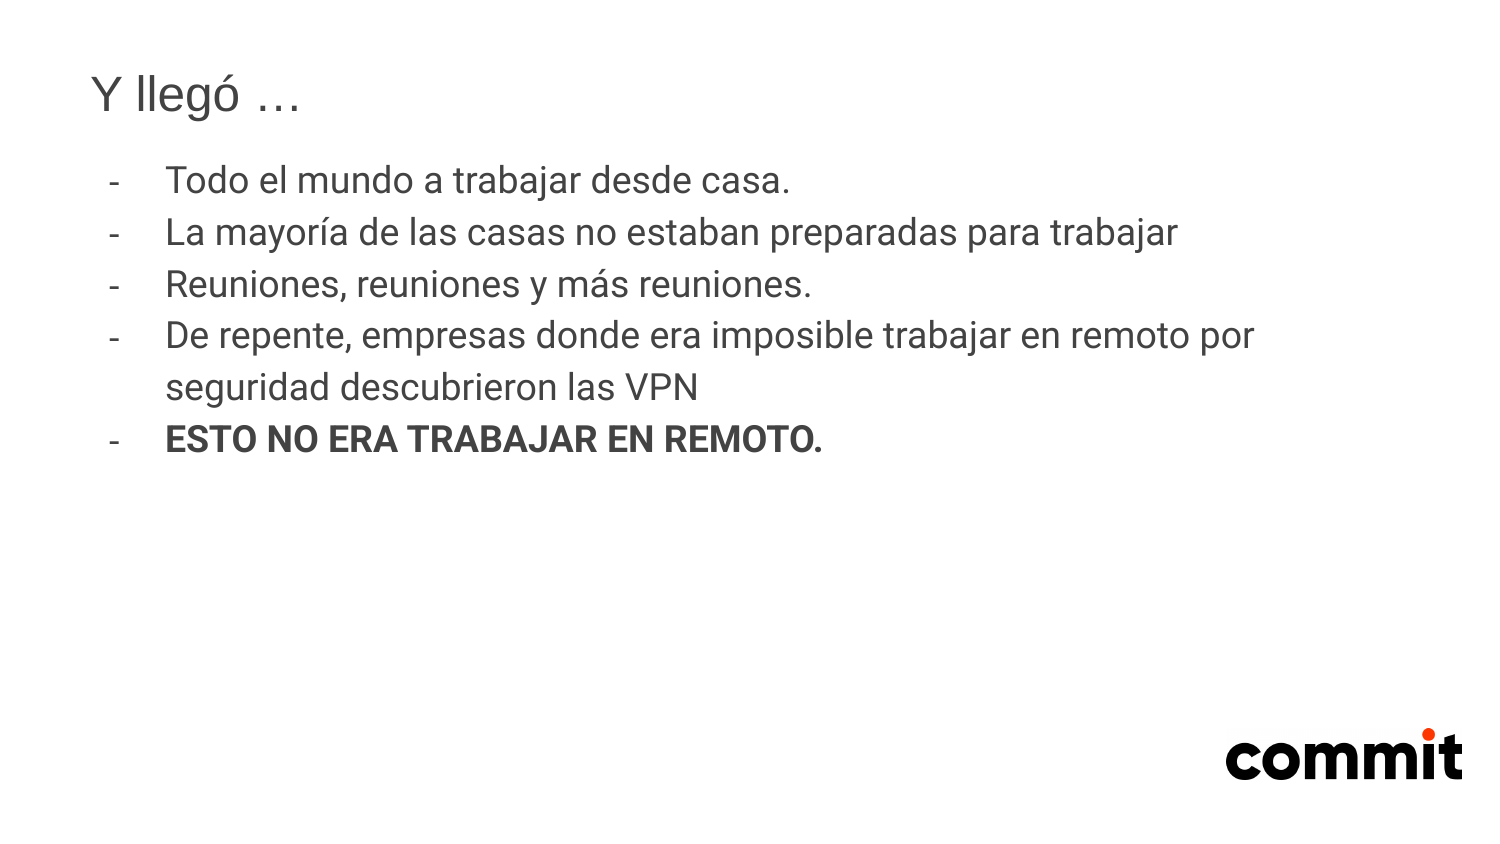

# Y llegó …
Todo el mundo a trabajar desde casa.
La mayoría de las casas no estaban preparadas para trabajar
Reuniones, reuniones y más reuniones.
De repente, empresas donde era imposible trabajar en remoto por seguridad descubrieron las VPN
ESTO NO ERA TRABAJAR EN REMOTO.